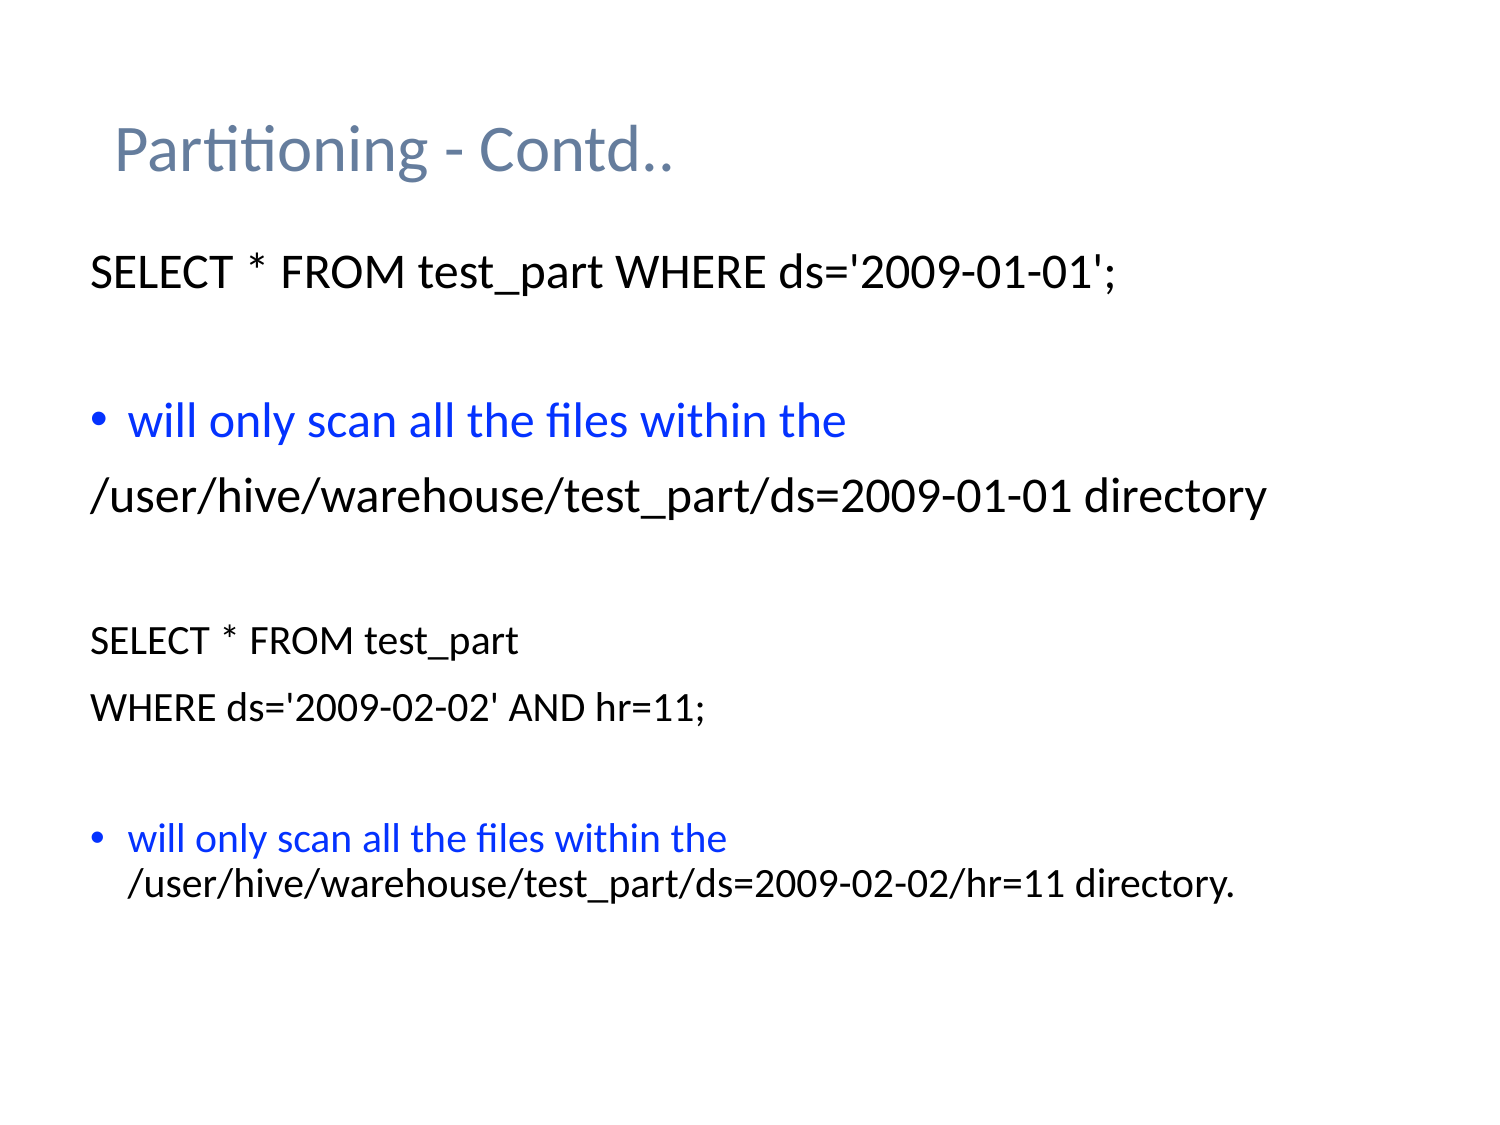

# Partitioning - Contd..
SELECT * FROM test_part WHERE ds='2009-01-01';

will only scan all the files within the
/user/hive/warehouse/test_part/ds=2009-01-01 directory

SELECT * FROM test_part
WHERE ds='2009-02-02' AND hr=11;

will only scan all the files within the /user/hive/warehouse/test_part/ds=2009-02-02/hr=11 directory.